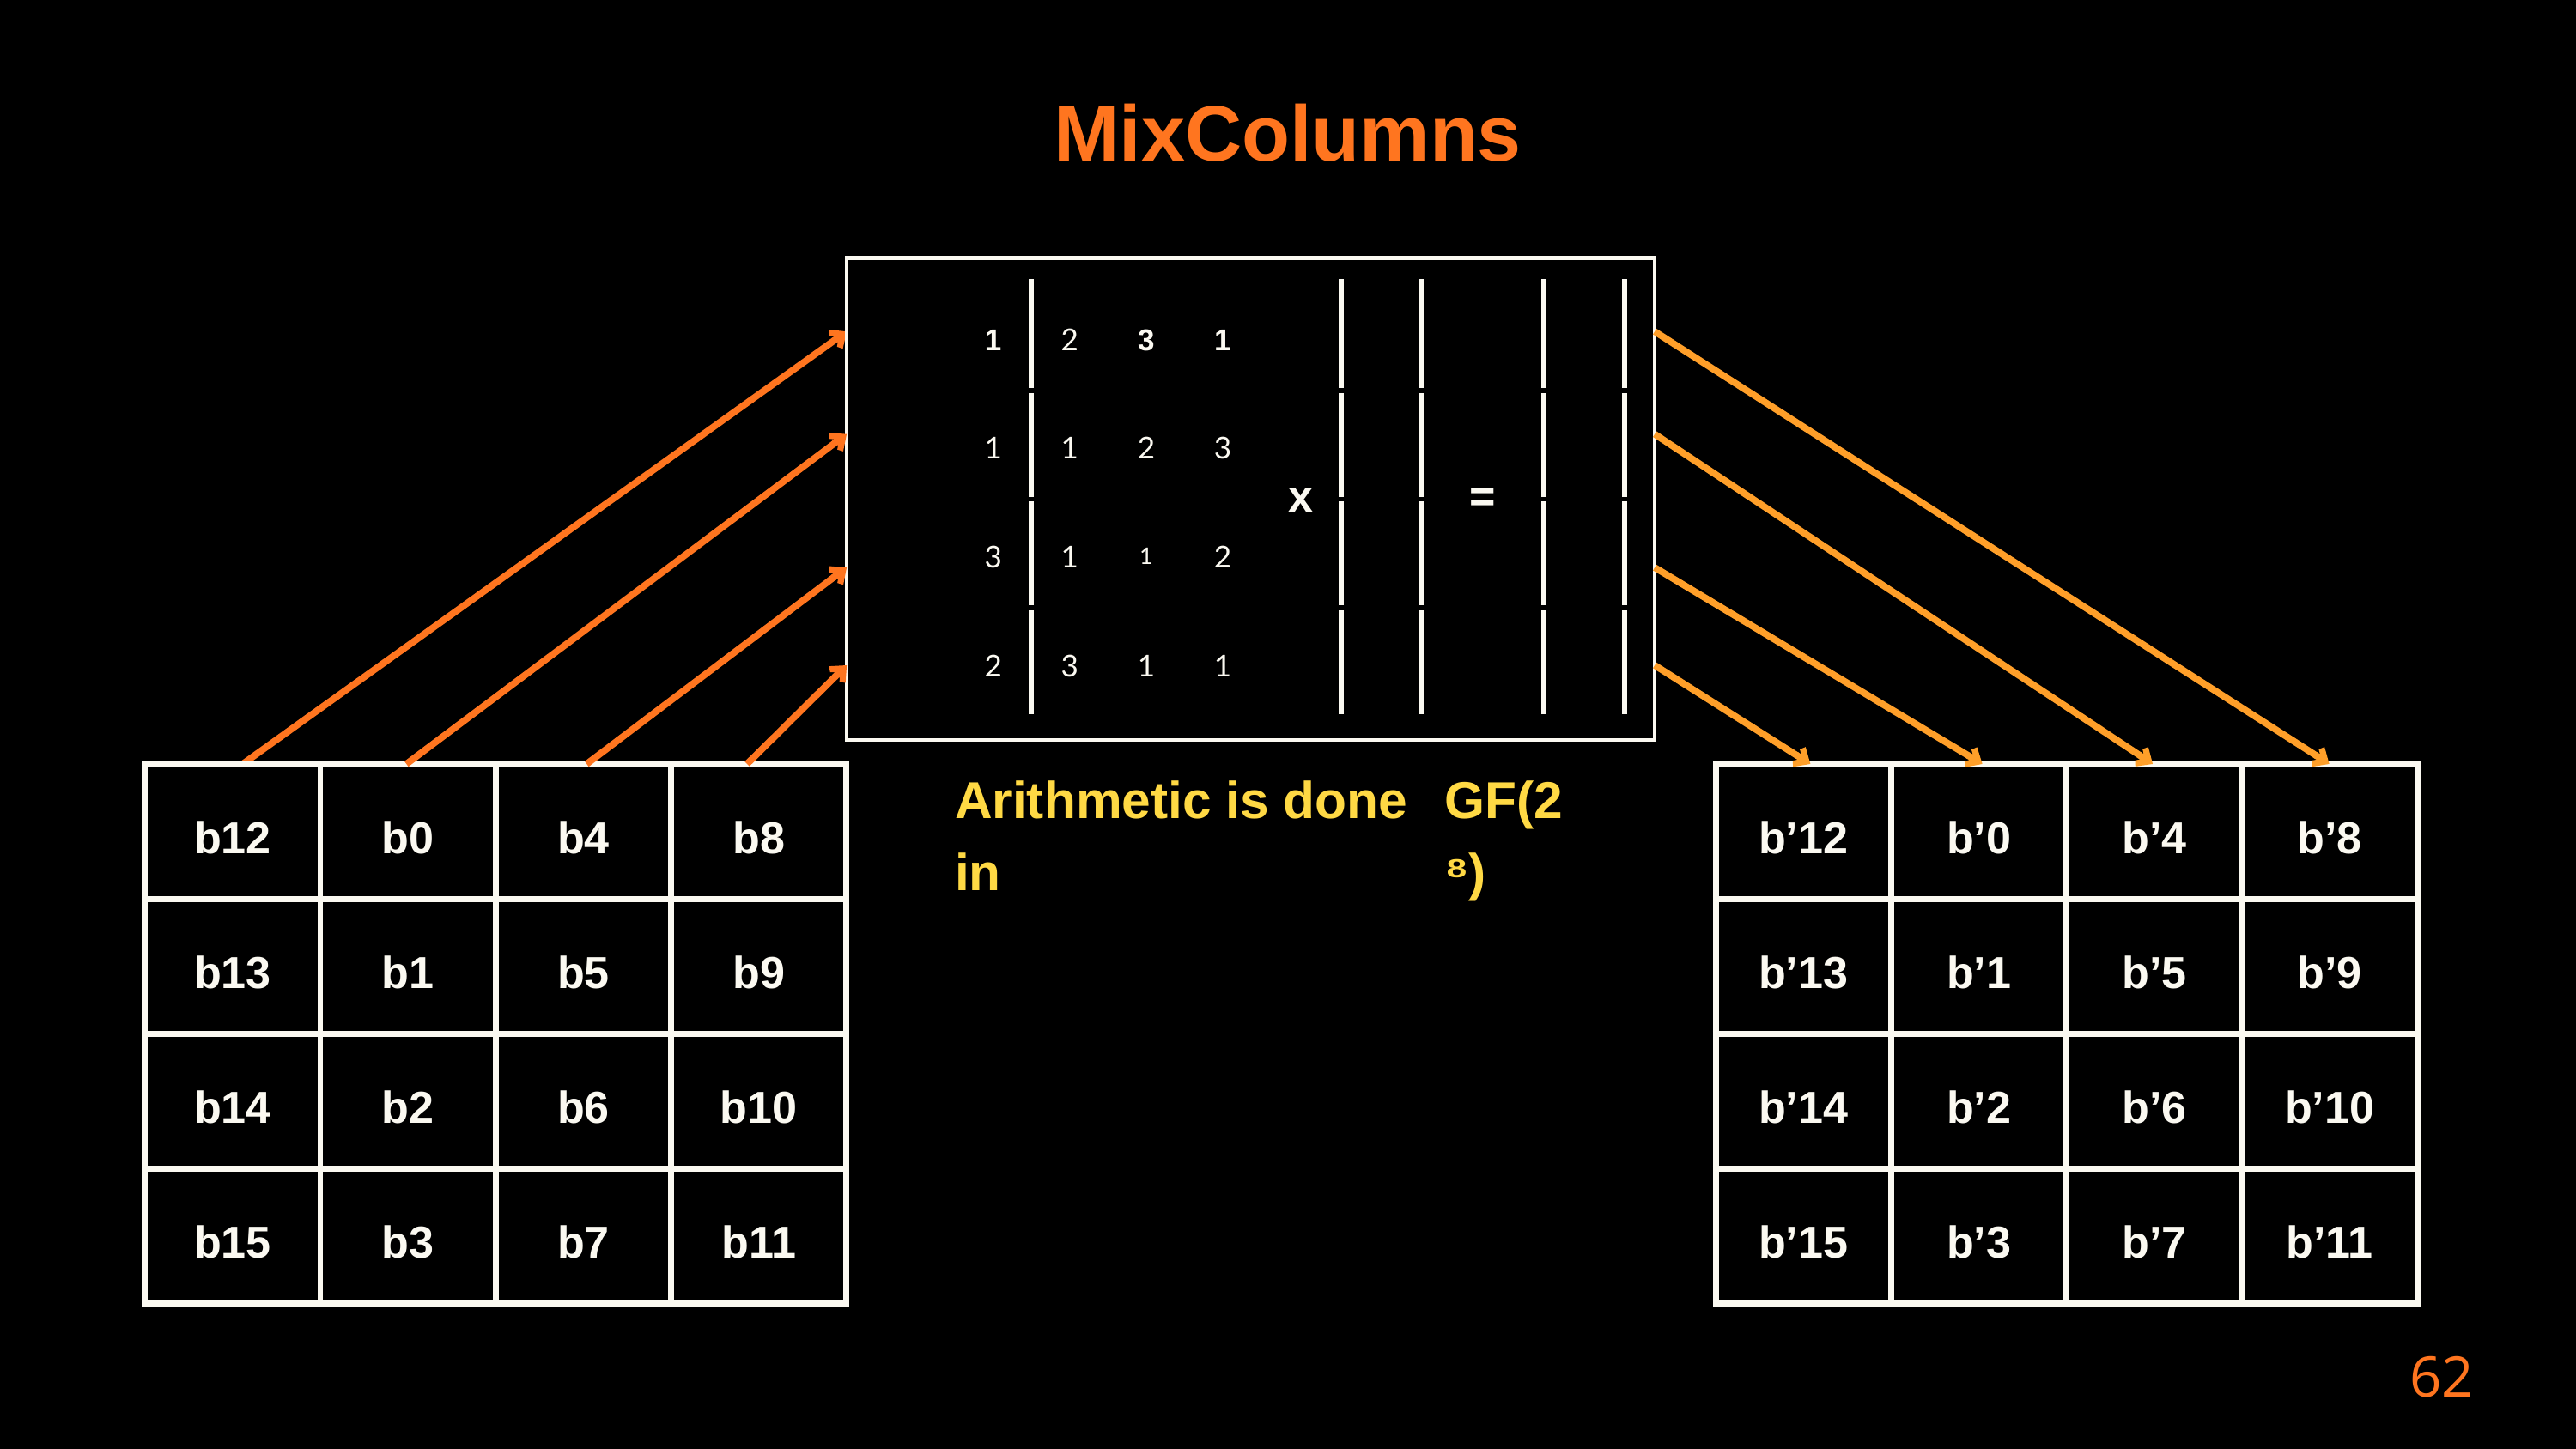

MixColumns

| 1 | 2 | 3 | 1 |
| --- | --- | --- | --- |
| 1 | 1 | 2 | 3 |
| 3 | 1 | 1 | 2 |
| 2 | 3 | 1 | 1 |
|  |
| --- |
|  |
|  |
|  |
|  |
| --- |
|  |
|  |
|  |

x
=

Arithmetic is done in
GF(2⁸)
| b12 | b0 | b4 | b8 |
| --- | --- | --- | --- |
| b13 | b1 | b5 | b9 |
| b14 | b2 | b6 | b10 |
| b15 | b3 | b7 | b11 |
| b’12 | b’0 | b’4 | b’8 |
| --- | --- | --- | --- |
| b’13 | b’1 | b’5 | b’9 |
| b’14 | b’2 | b’6 | b’10 |
| b’15 | b’3 | b’7 | b’11 |
62